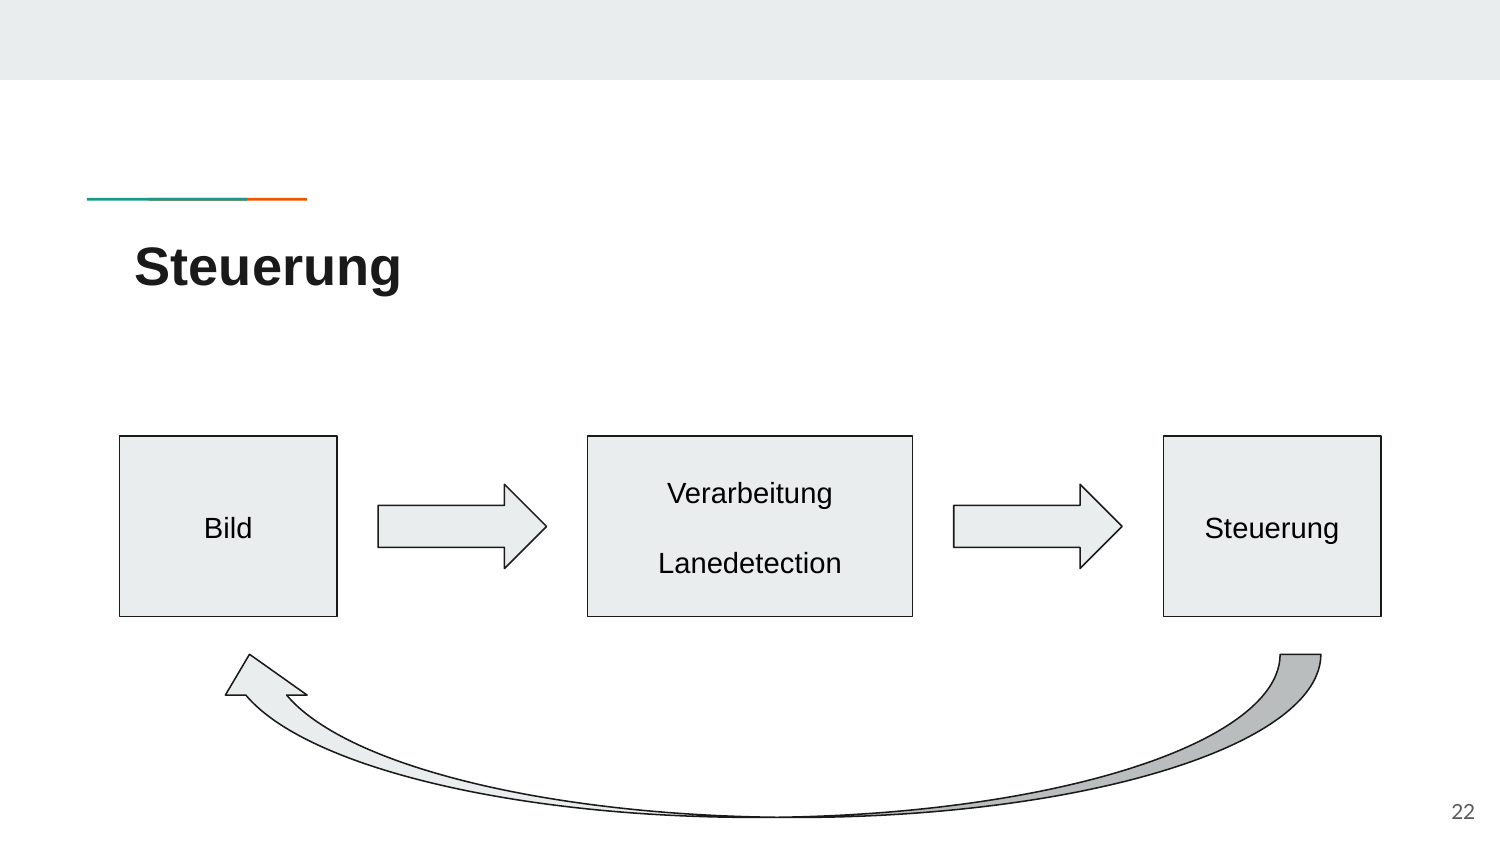

# Steuerung
Bild
Verarbeitung

Lanedetection
Steuerung

22